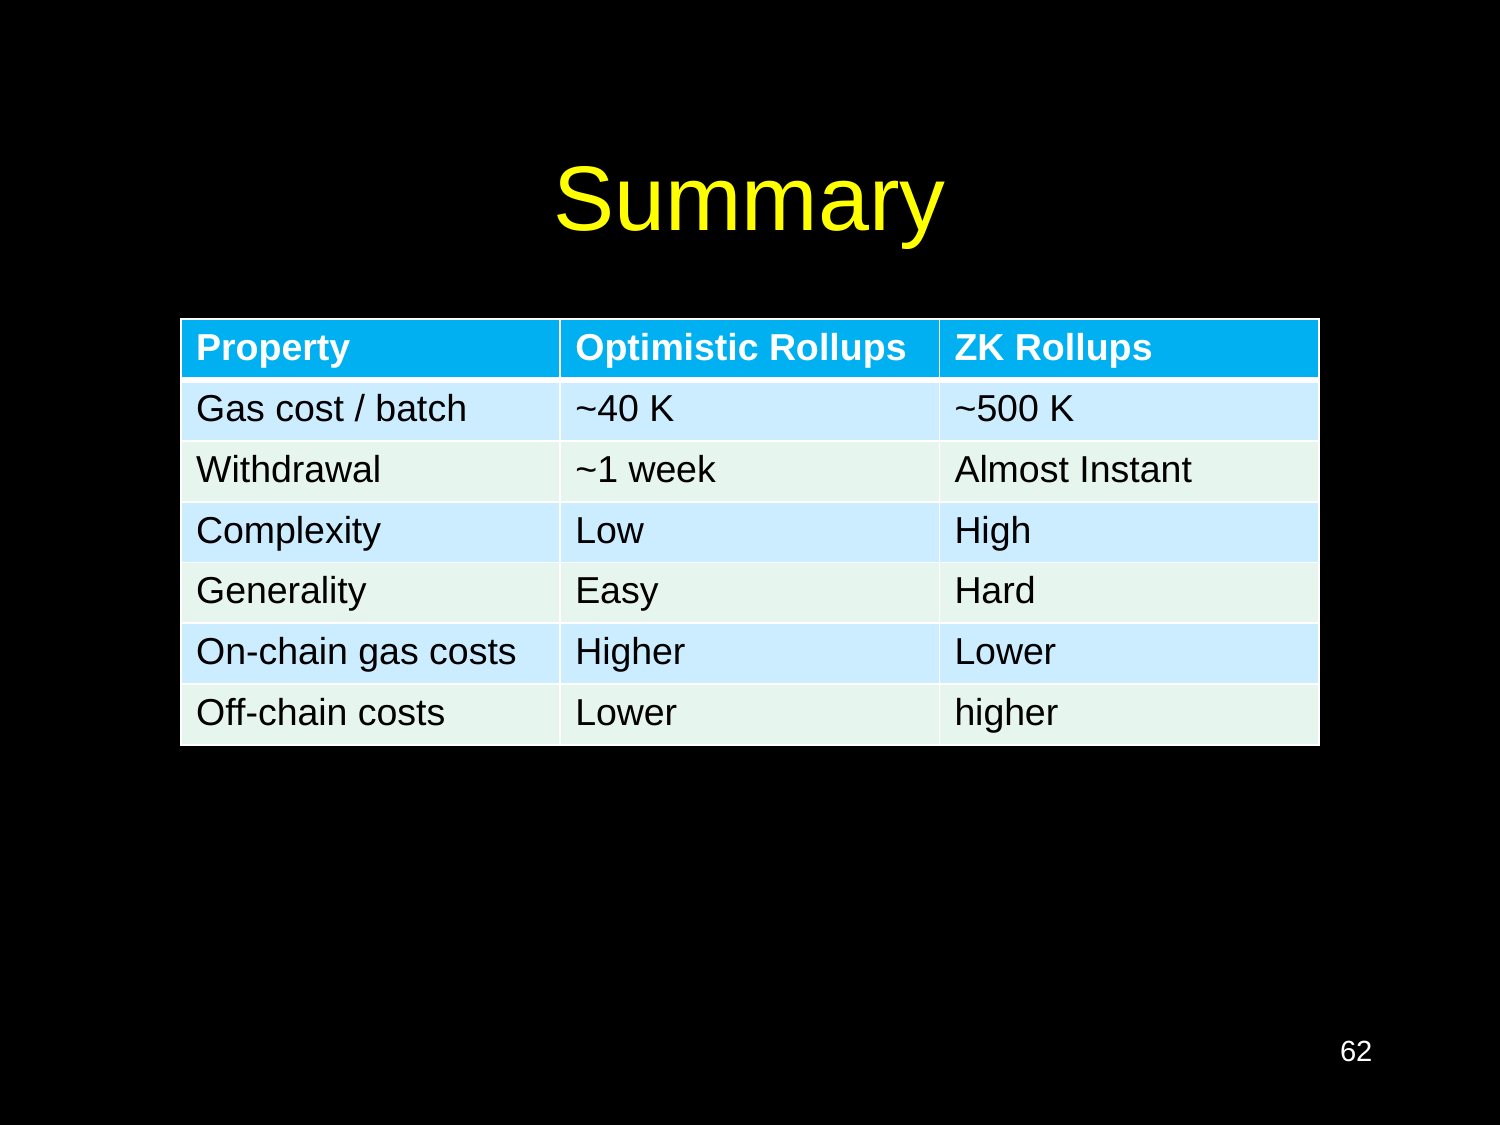

# Summary
| Property | Optimistic Rollups | ZK Rollups |
| --- | --- | --- |
| Gas cost / batch | ~40 K | ~500 K |
| Withdrawal | ~1 week | Almost Instant |
| Complexity | Low | High |
| Generality | Easy | Hard |
| On-chain gas costs | Higher | Lower |
| Off-chain costs | Lower | higher |
62